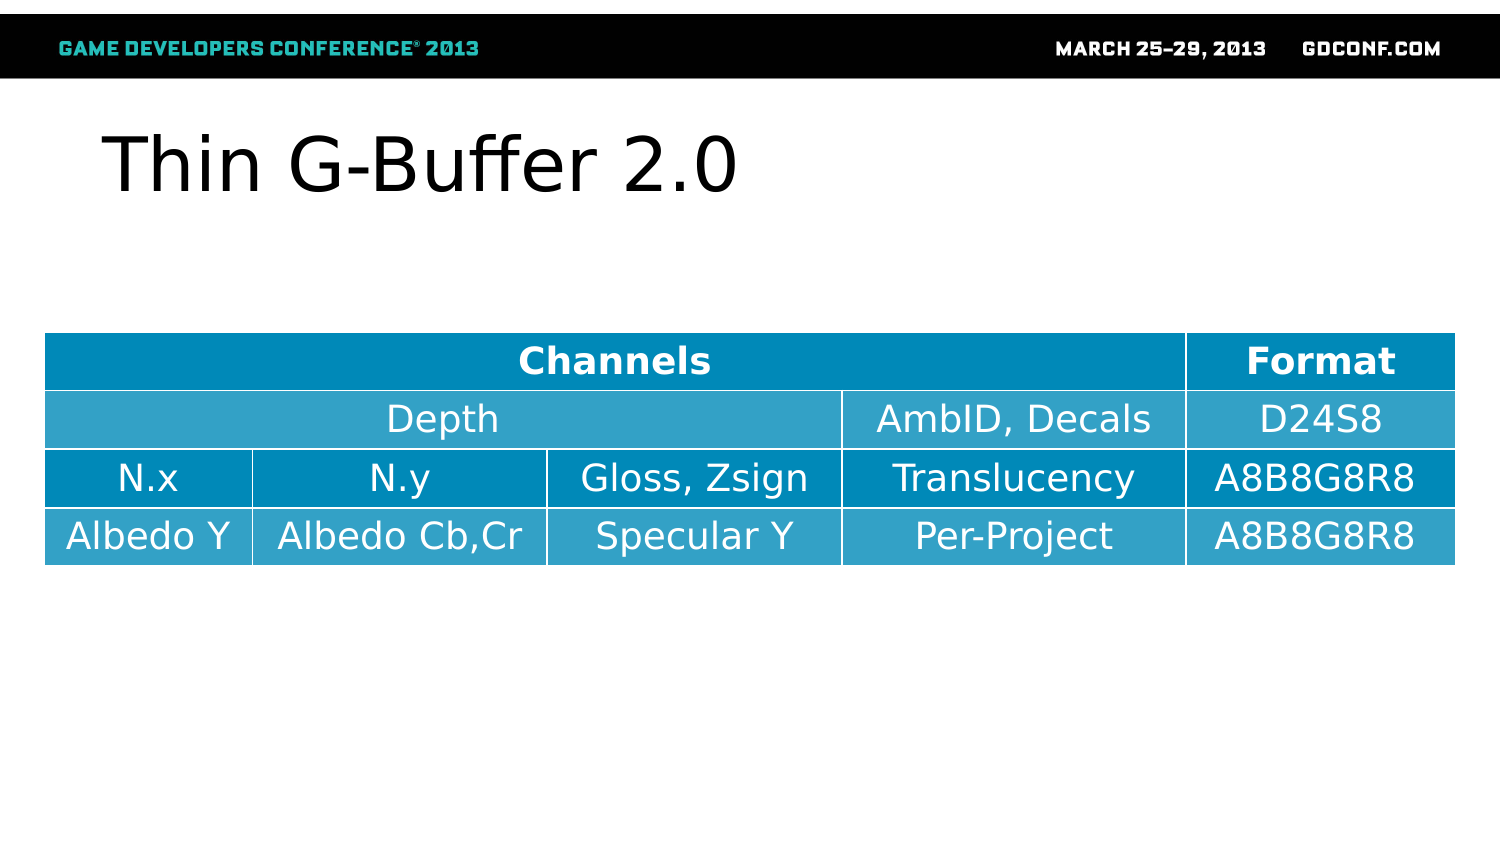

# Thin G-Buffer 2.0
| Channels |  |  |  | Format |
| --- | --- | --- | --- | --- |
| Depth |  |  | AmbID, Decals | D24S8 |
| N.x | N.y | Gloss, Zsign | Translucency | A8B8G8R8 |
| Albedo Y | Albedo Cb,Cr | Specular Y | Per-Project | A8B8G8R8 |